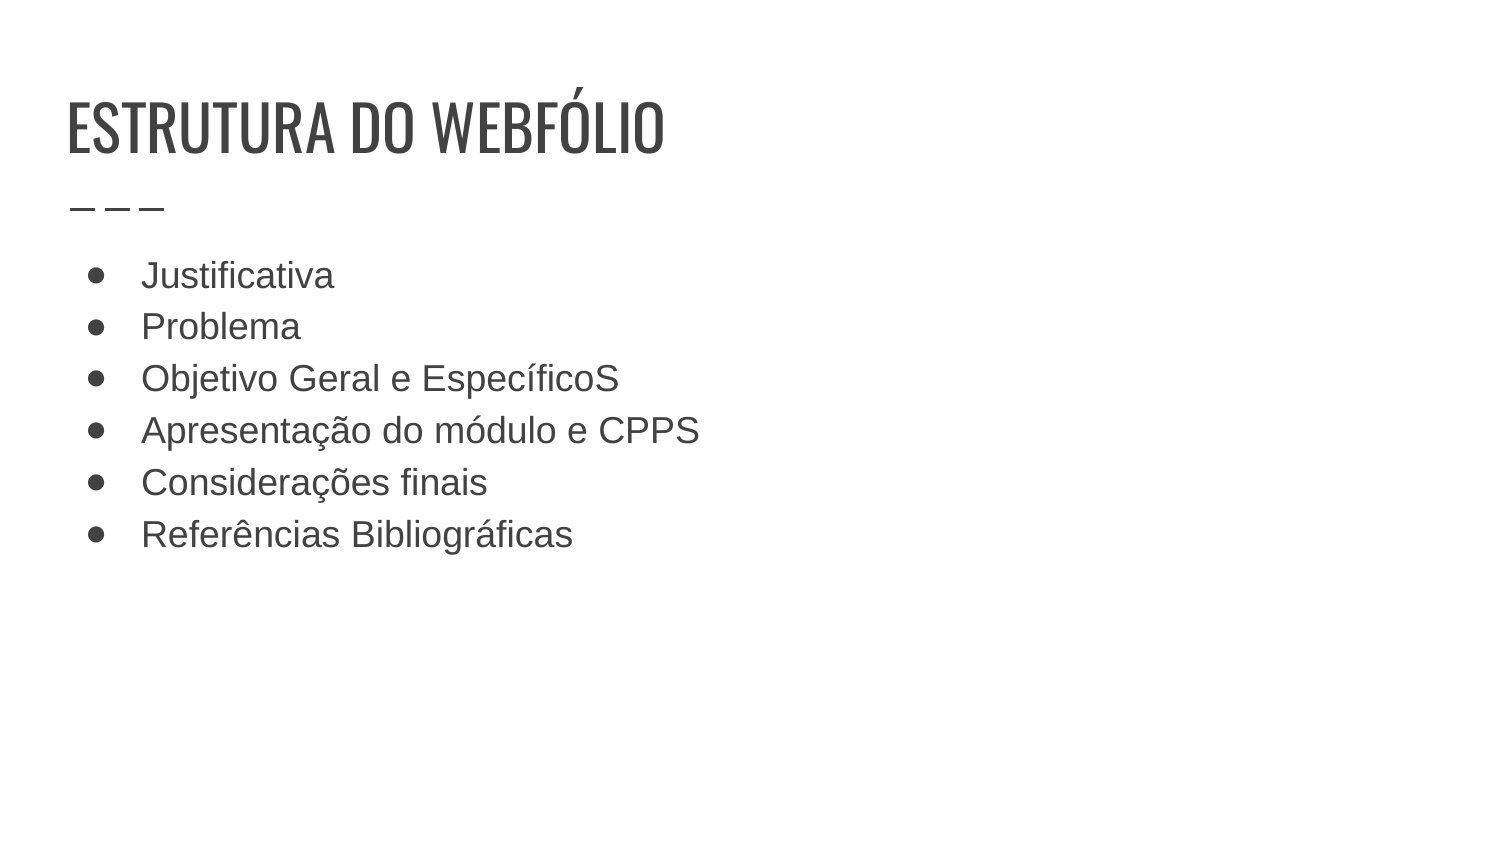

# ESTRUTURA DO WEBFÓLIO
Justificativa
Problema
Objetivo Geral e EspecíficoS
Apresentação do módulo e CPPS
Considerações finais
Referências Bibliográficas